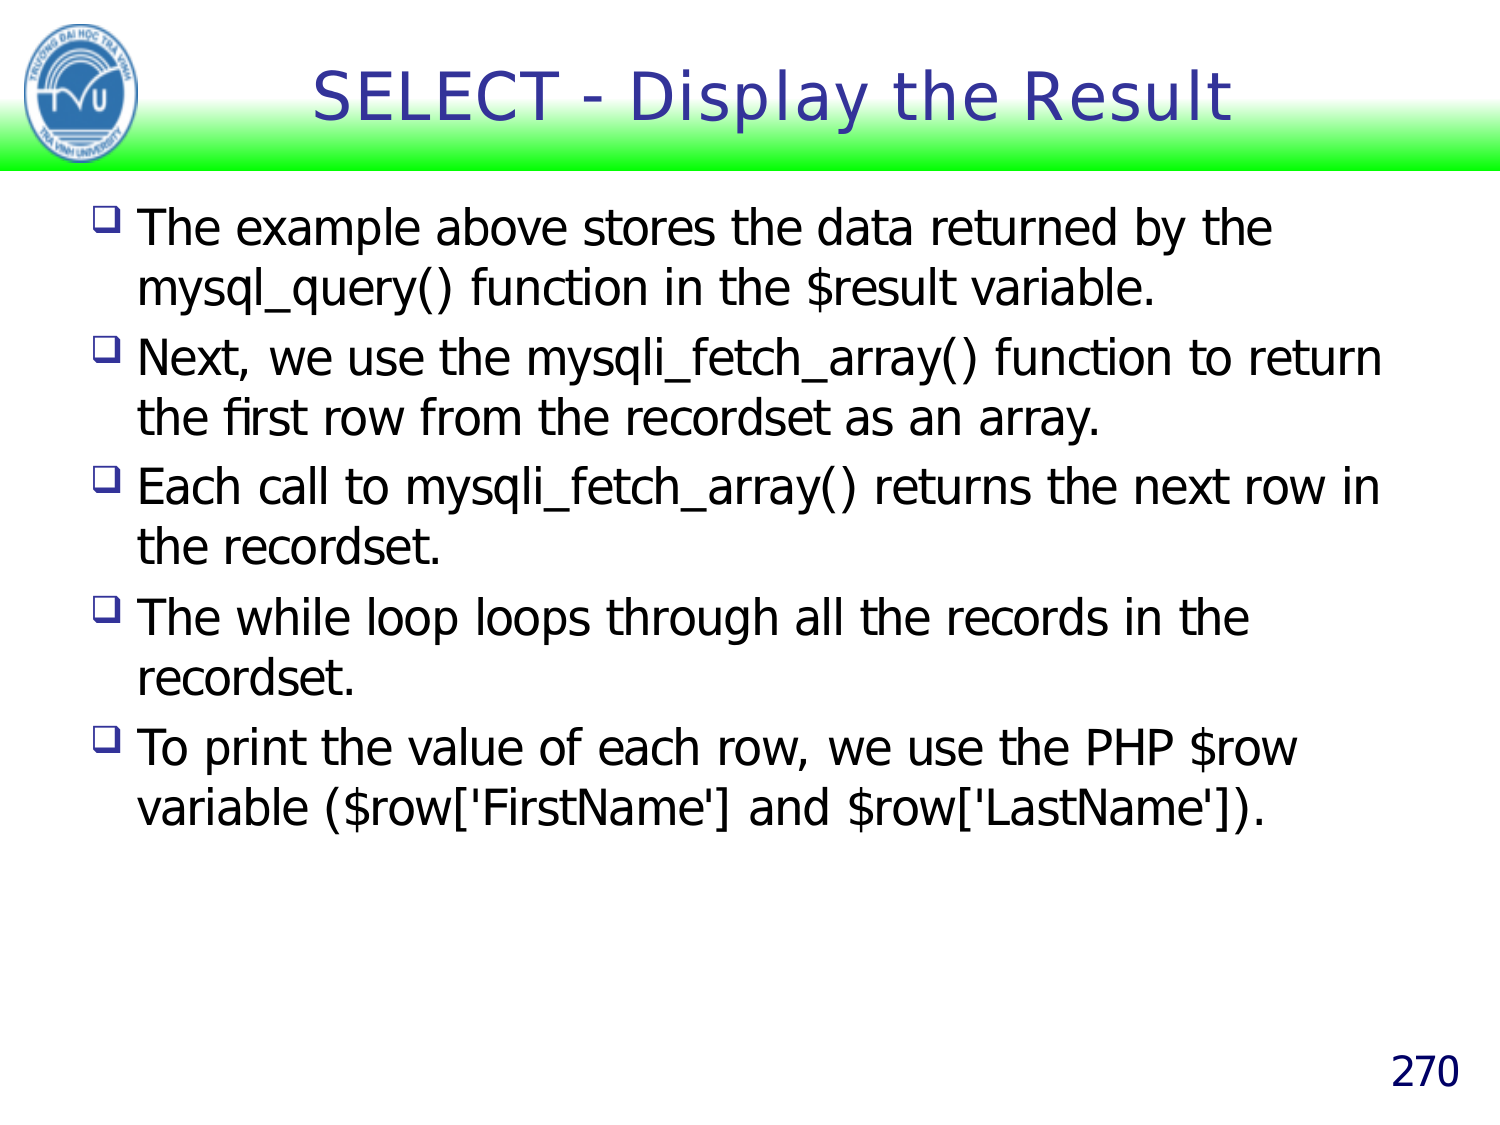

# SELECT - Display the Result
The example above stores the data returned by the mysql_query() function in the $result variable.
Next, we use the mysqli_fetch_array() function to return the first row from the recordset as an array.
Each call to mysqli_fetch_array() returns the next row in the recordset.
The while loop loops through all the records in the recordset.
To print the value of each row, we use the PHP $row variable ($row['FirstName'] and $row['LastName']).

270